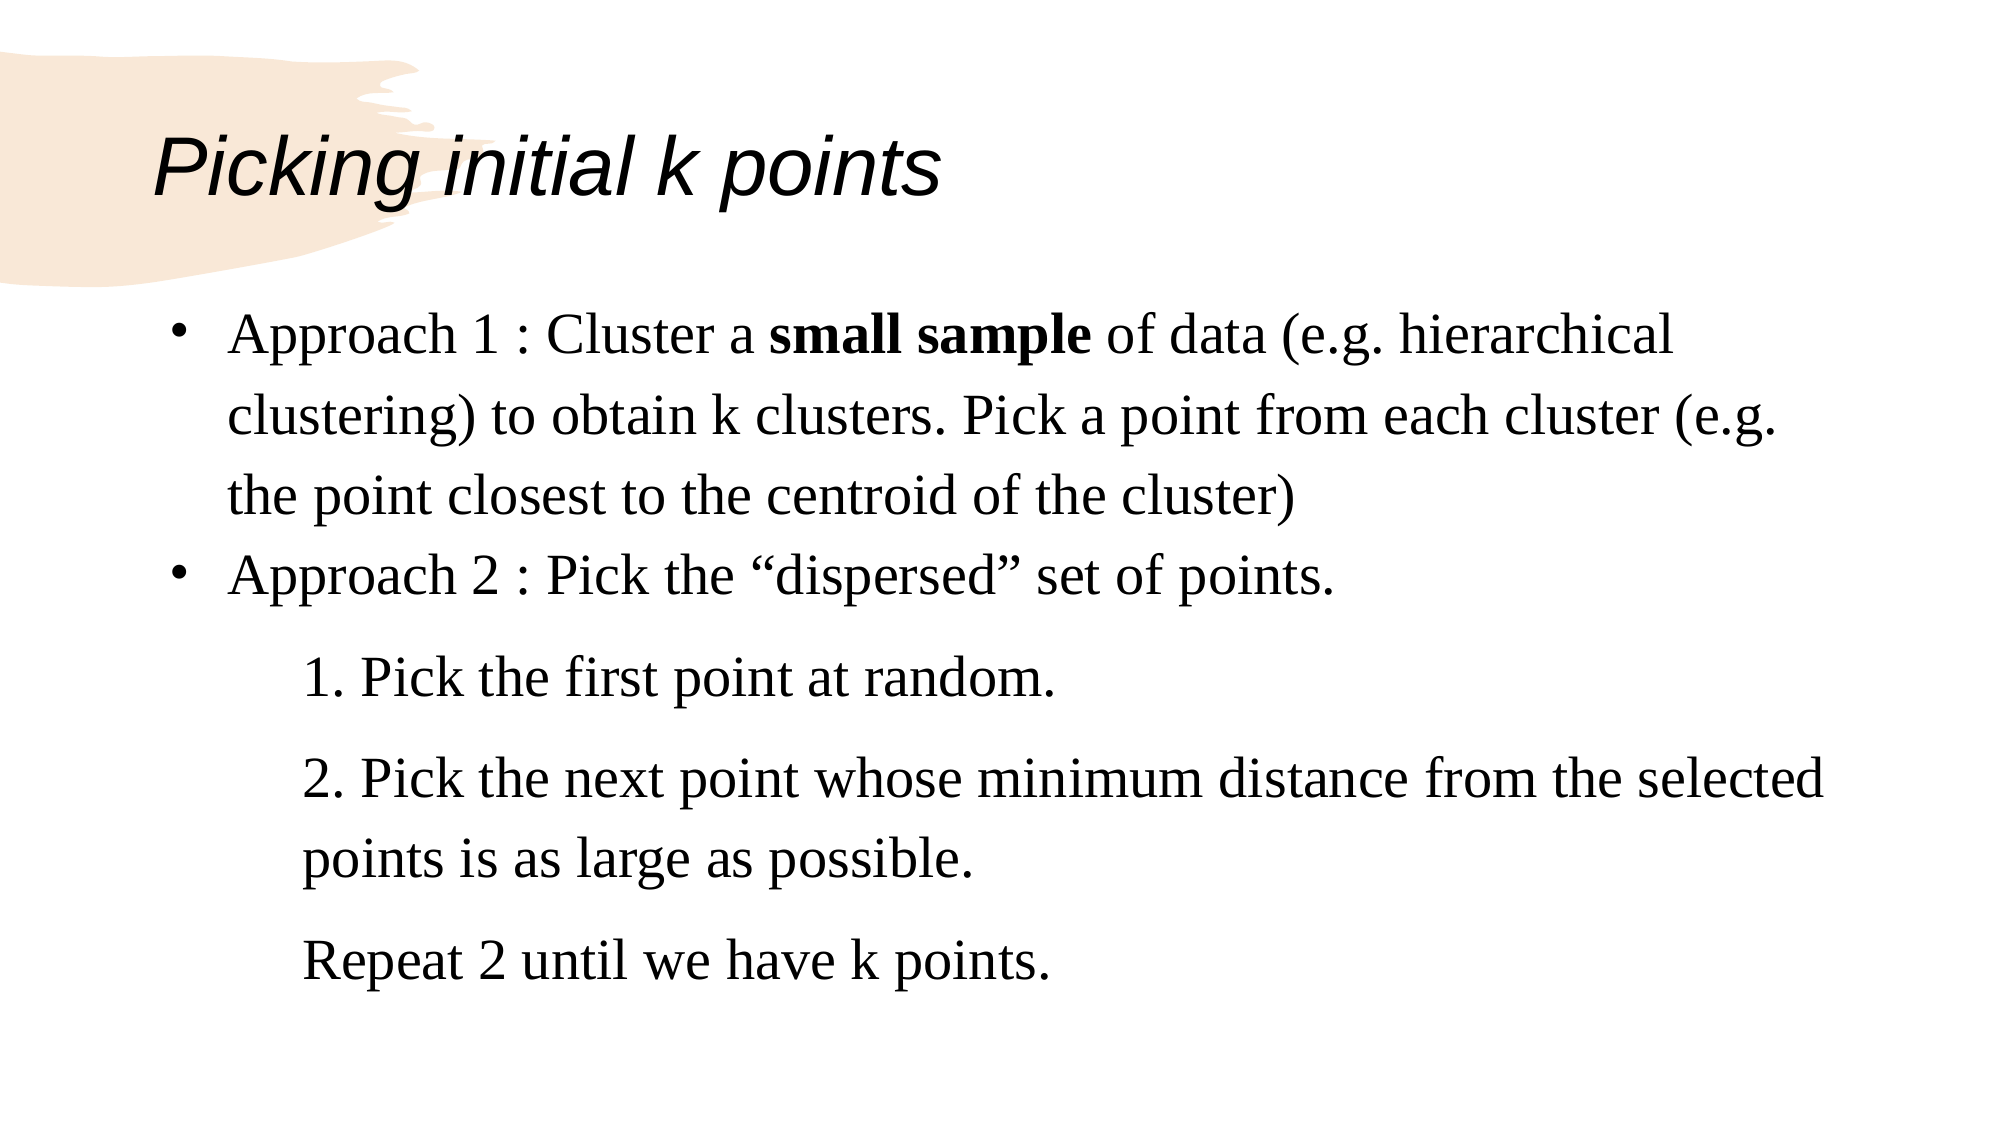

# Picking initial k points
Approach 1 : Cluster a small sample of data (e.g. hierarchical clustering) to obtain k clusters. Pick a point from each cluster (e.g. the point closest to the centroid of the cluster)
Approach 2 : Pick the “dispersed” set of points.
1. Pick the first point at random.
2. Pick the next point whose minimum distance from the selected points is as large as possible.
Repeat 2 until we have k points.